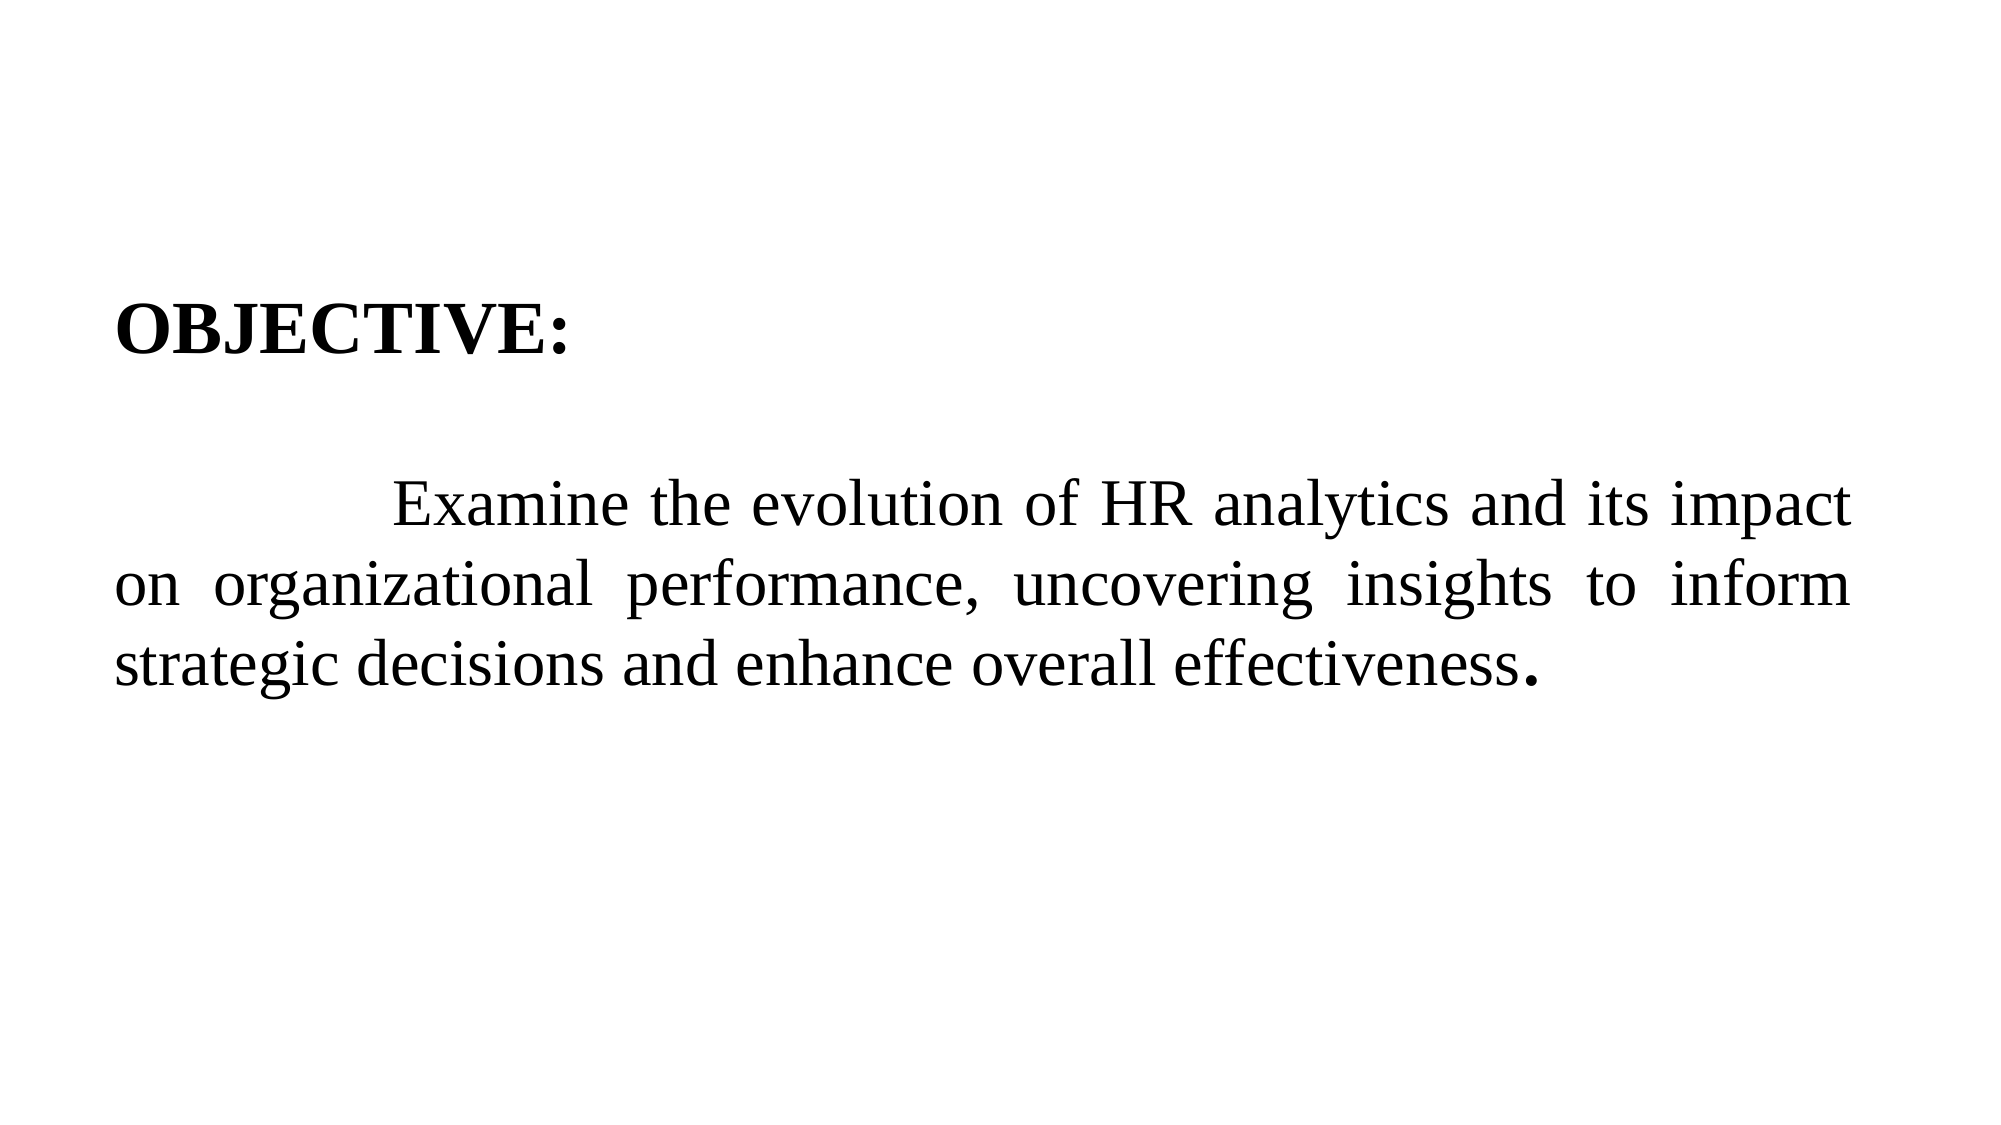

OBJECTIVE:

               Examine the evolution of HR analytics and its impact on organizational performance, uncovering insights to inform strategic decisions and enhance overall effectiveness.